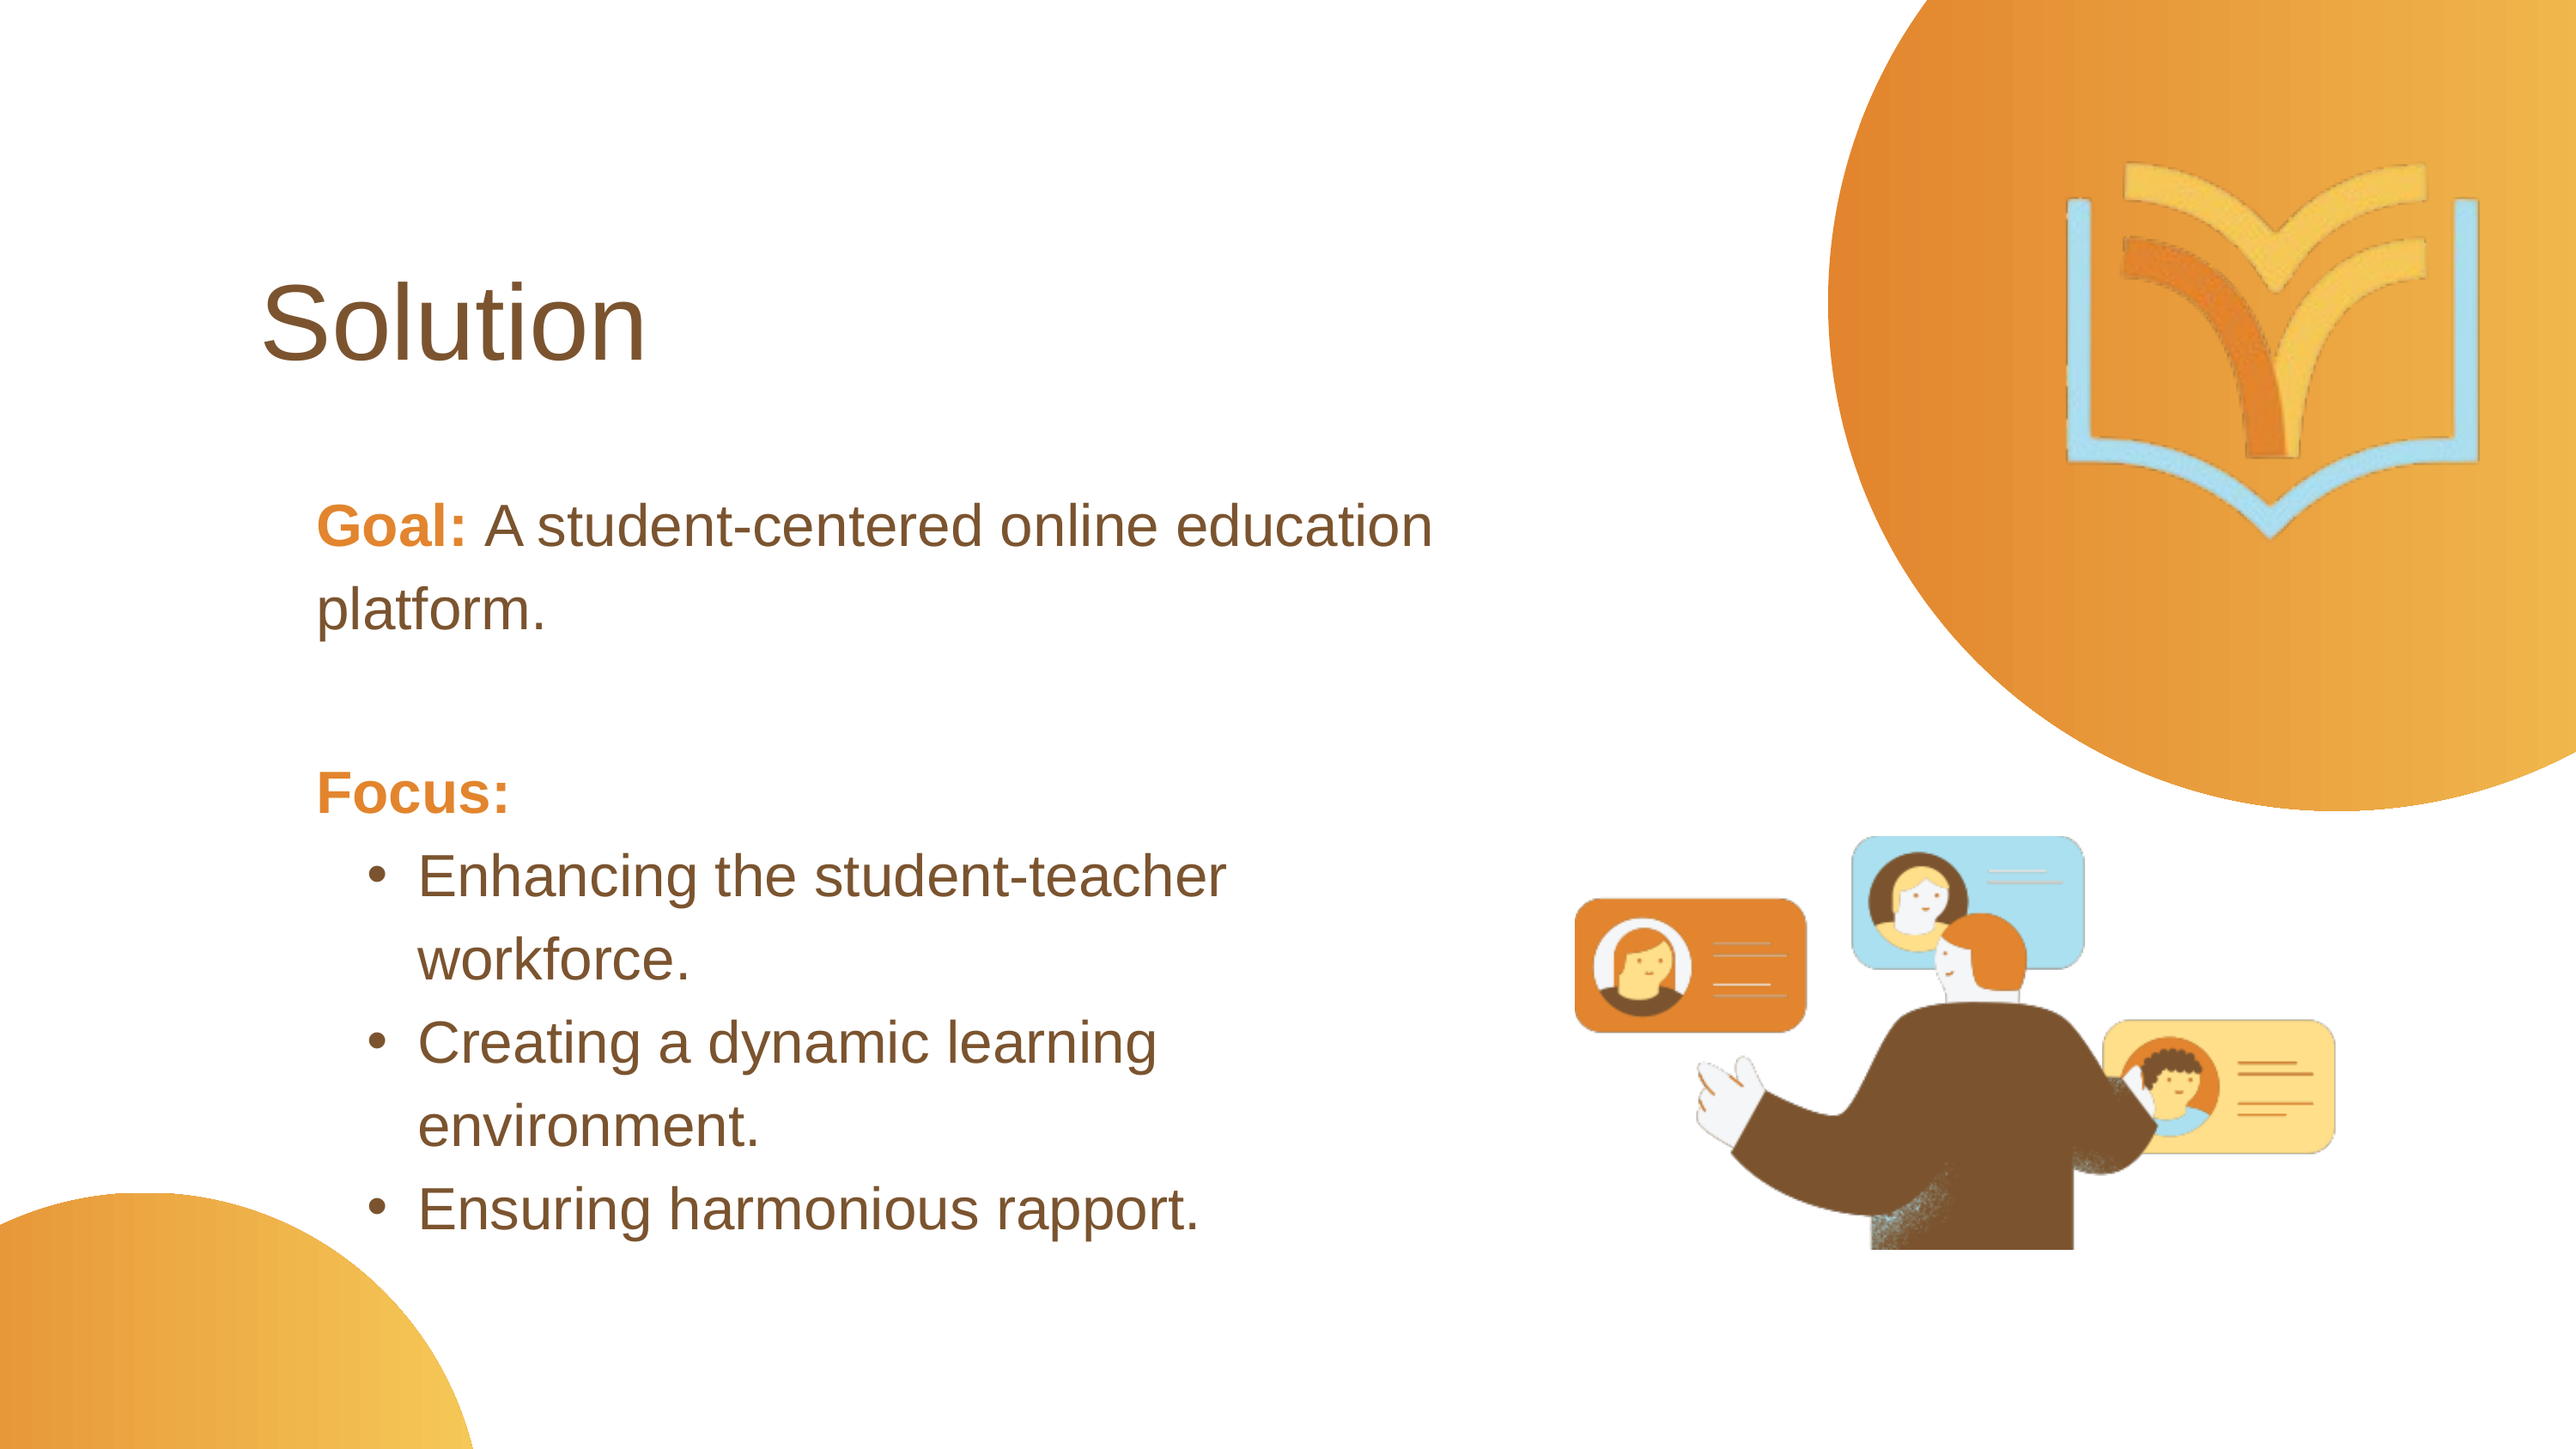

Solution
Goal: A student-centered online education platform.

Focus:
Enhancing the student-teacher workforce.
Creating a dynamic learning environment.
Ensuring harmonious rapport.